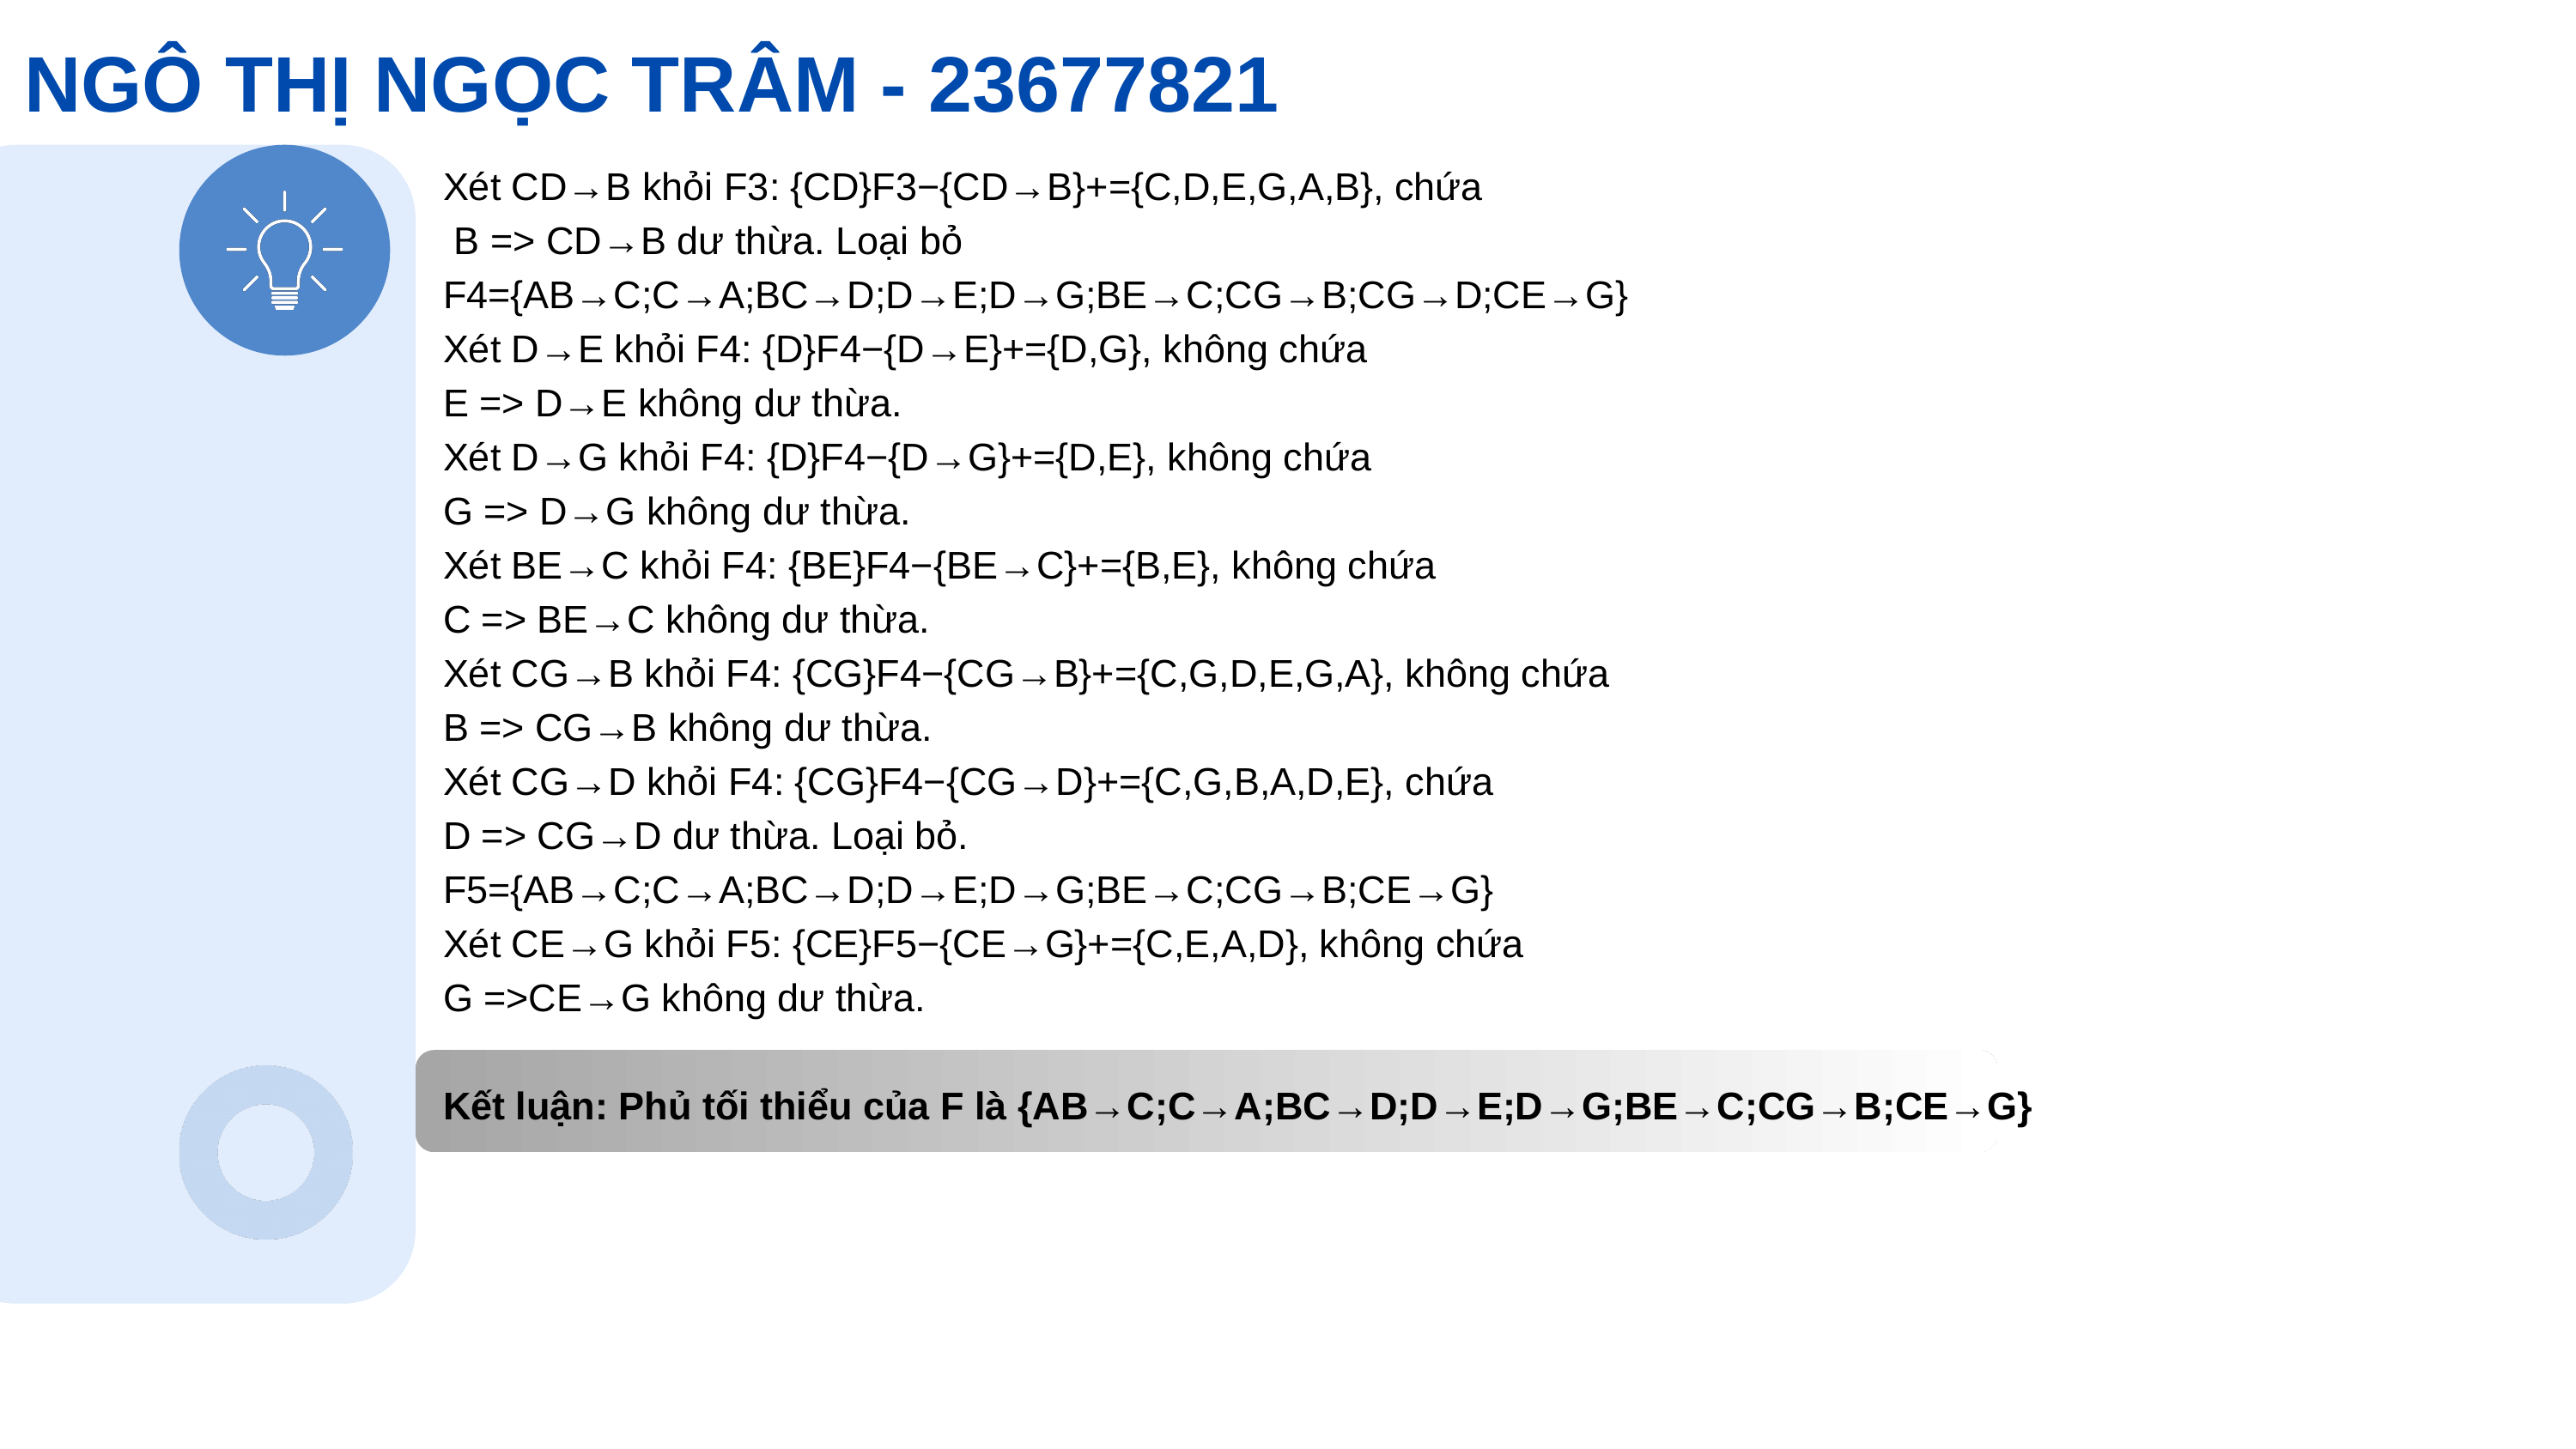

NGÔ THỊ NGỌC TRÂM - 23677821

Xét CD→B khỏi F3​: {CD}F3−{CD→B}+​={C,D,E,G,A,B}, chứa
 B => CD→B dư thừa. Loại bỏ
F4={AB→C;C→A;BC→D;D→E;D→G;BE→C;CG→B;CG→D;CE→G}
Xét D→E khỏi F4​: {D}F4−{D→E}+​={D,G}, không chứa
E => D→E không dư thừa.
Xét D→G khỏi F4​: {D}F4−{D→G}+​={D,E}, không chứa
G => D→G không dư thừa.
Xét BE→C khỏi F4​: {BE}F4−{BE→C}+​={B,E}, không chứa
C => BE→C không dư thừa.
Xét CG→B khỏi F4​: {CG}F4−{CG→B}+​={C,G,D,E,G,A}, không chứa
B => CG→B không dư thừa.
Xét CG→D khỏi F4​: {CG}F4−{CG→D}+​={C,G,B,A,D,E}, chứa
D => CG→D dư thừa. Loại bỏ.
F5={AB→C;C→A;BC→D;D→E;D→G;BE→C;CG→B;CE→G}
Xét CE→G khỏi F5​: {CE}F5−{CE→G}+​={C,E,A,D}, không chứa
G =>CE→G không dư thừa.

Kết luận: Phủ tối thiểu của F là {AB→C;C→A;BC→D;D→E;D→G;BE→C;CG→B;CE→G}